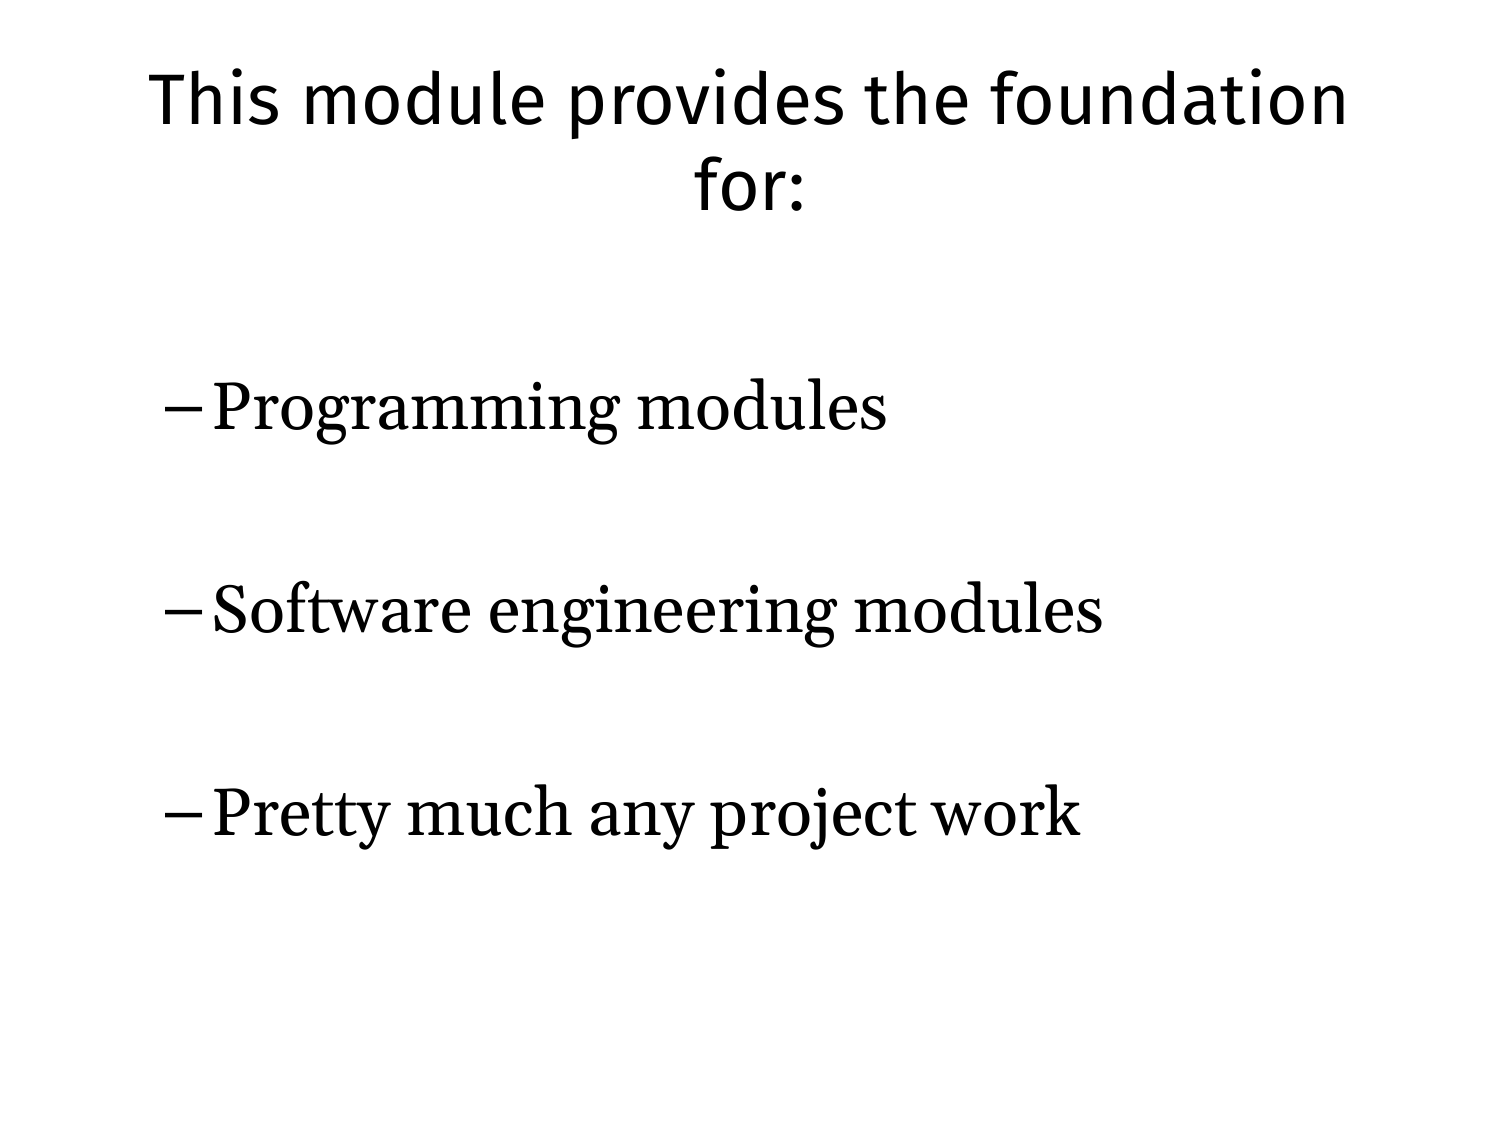

# This module provides the foundation for:

Programming modules

Software engineering modules

Pretty much any project work